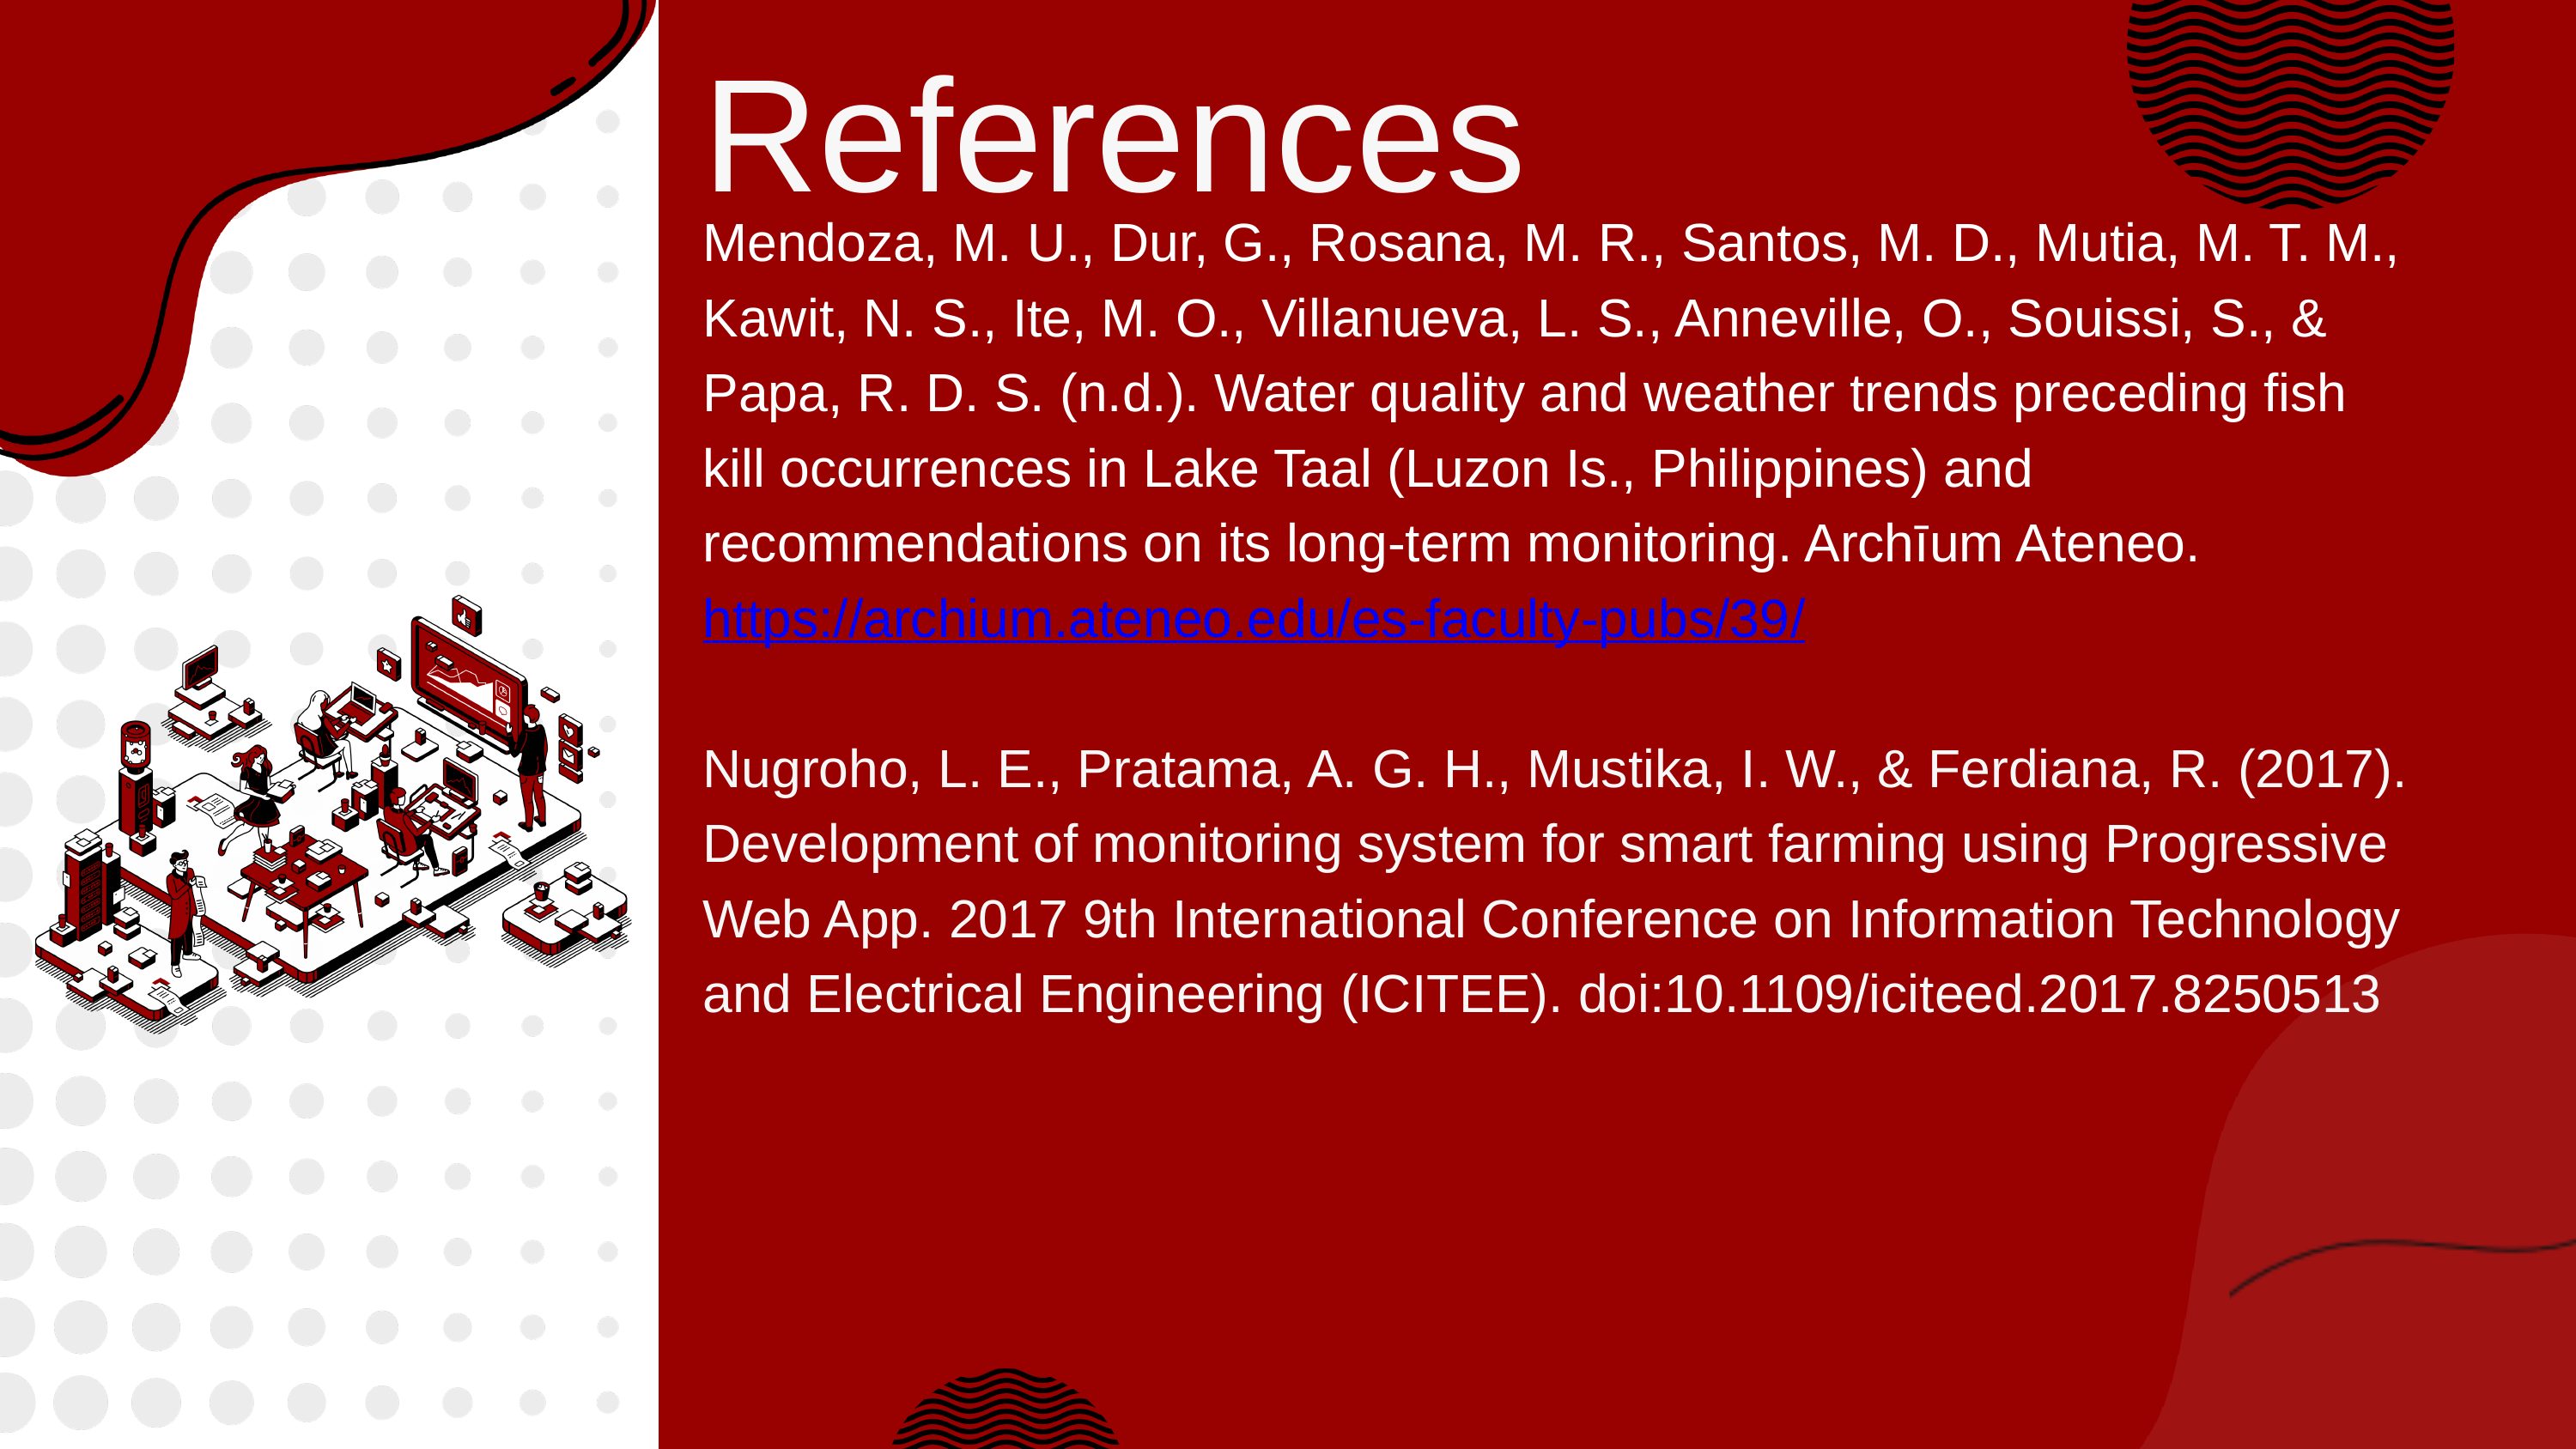

References
Mendoza, M. U., Dur, G., Rosana, M. R., Santos, M. D., Mutia, M. T. M., Kawit, N. S., Ite, M. O., Villanueva, L. S., Anneville, O., Souissi, S., & Papa, R. D. S. (n.d.). Water quality and weather trends preceding fish kill occurrences in Lake Taal (Luzon Is., Philippines) and recommendations on its long-term monitoring. Archīum Ateneo. https://archium.ateneo.edu/es-faculty-pubs/39/

Nugroho, L. E., Pratama, A. G. H., Mustika, I. W., & Ferdiana, R. (2017). Development of monitoring system for smart farming using Progressive Web App. 2017 9th International Conference on Information Technology and Electrical Engineering (ICITEE). doi:10.1109/iciteed.2017.8250513